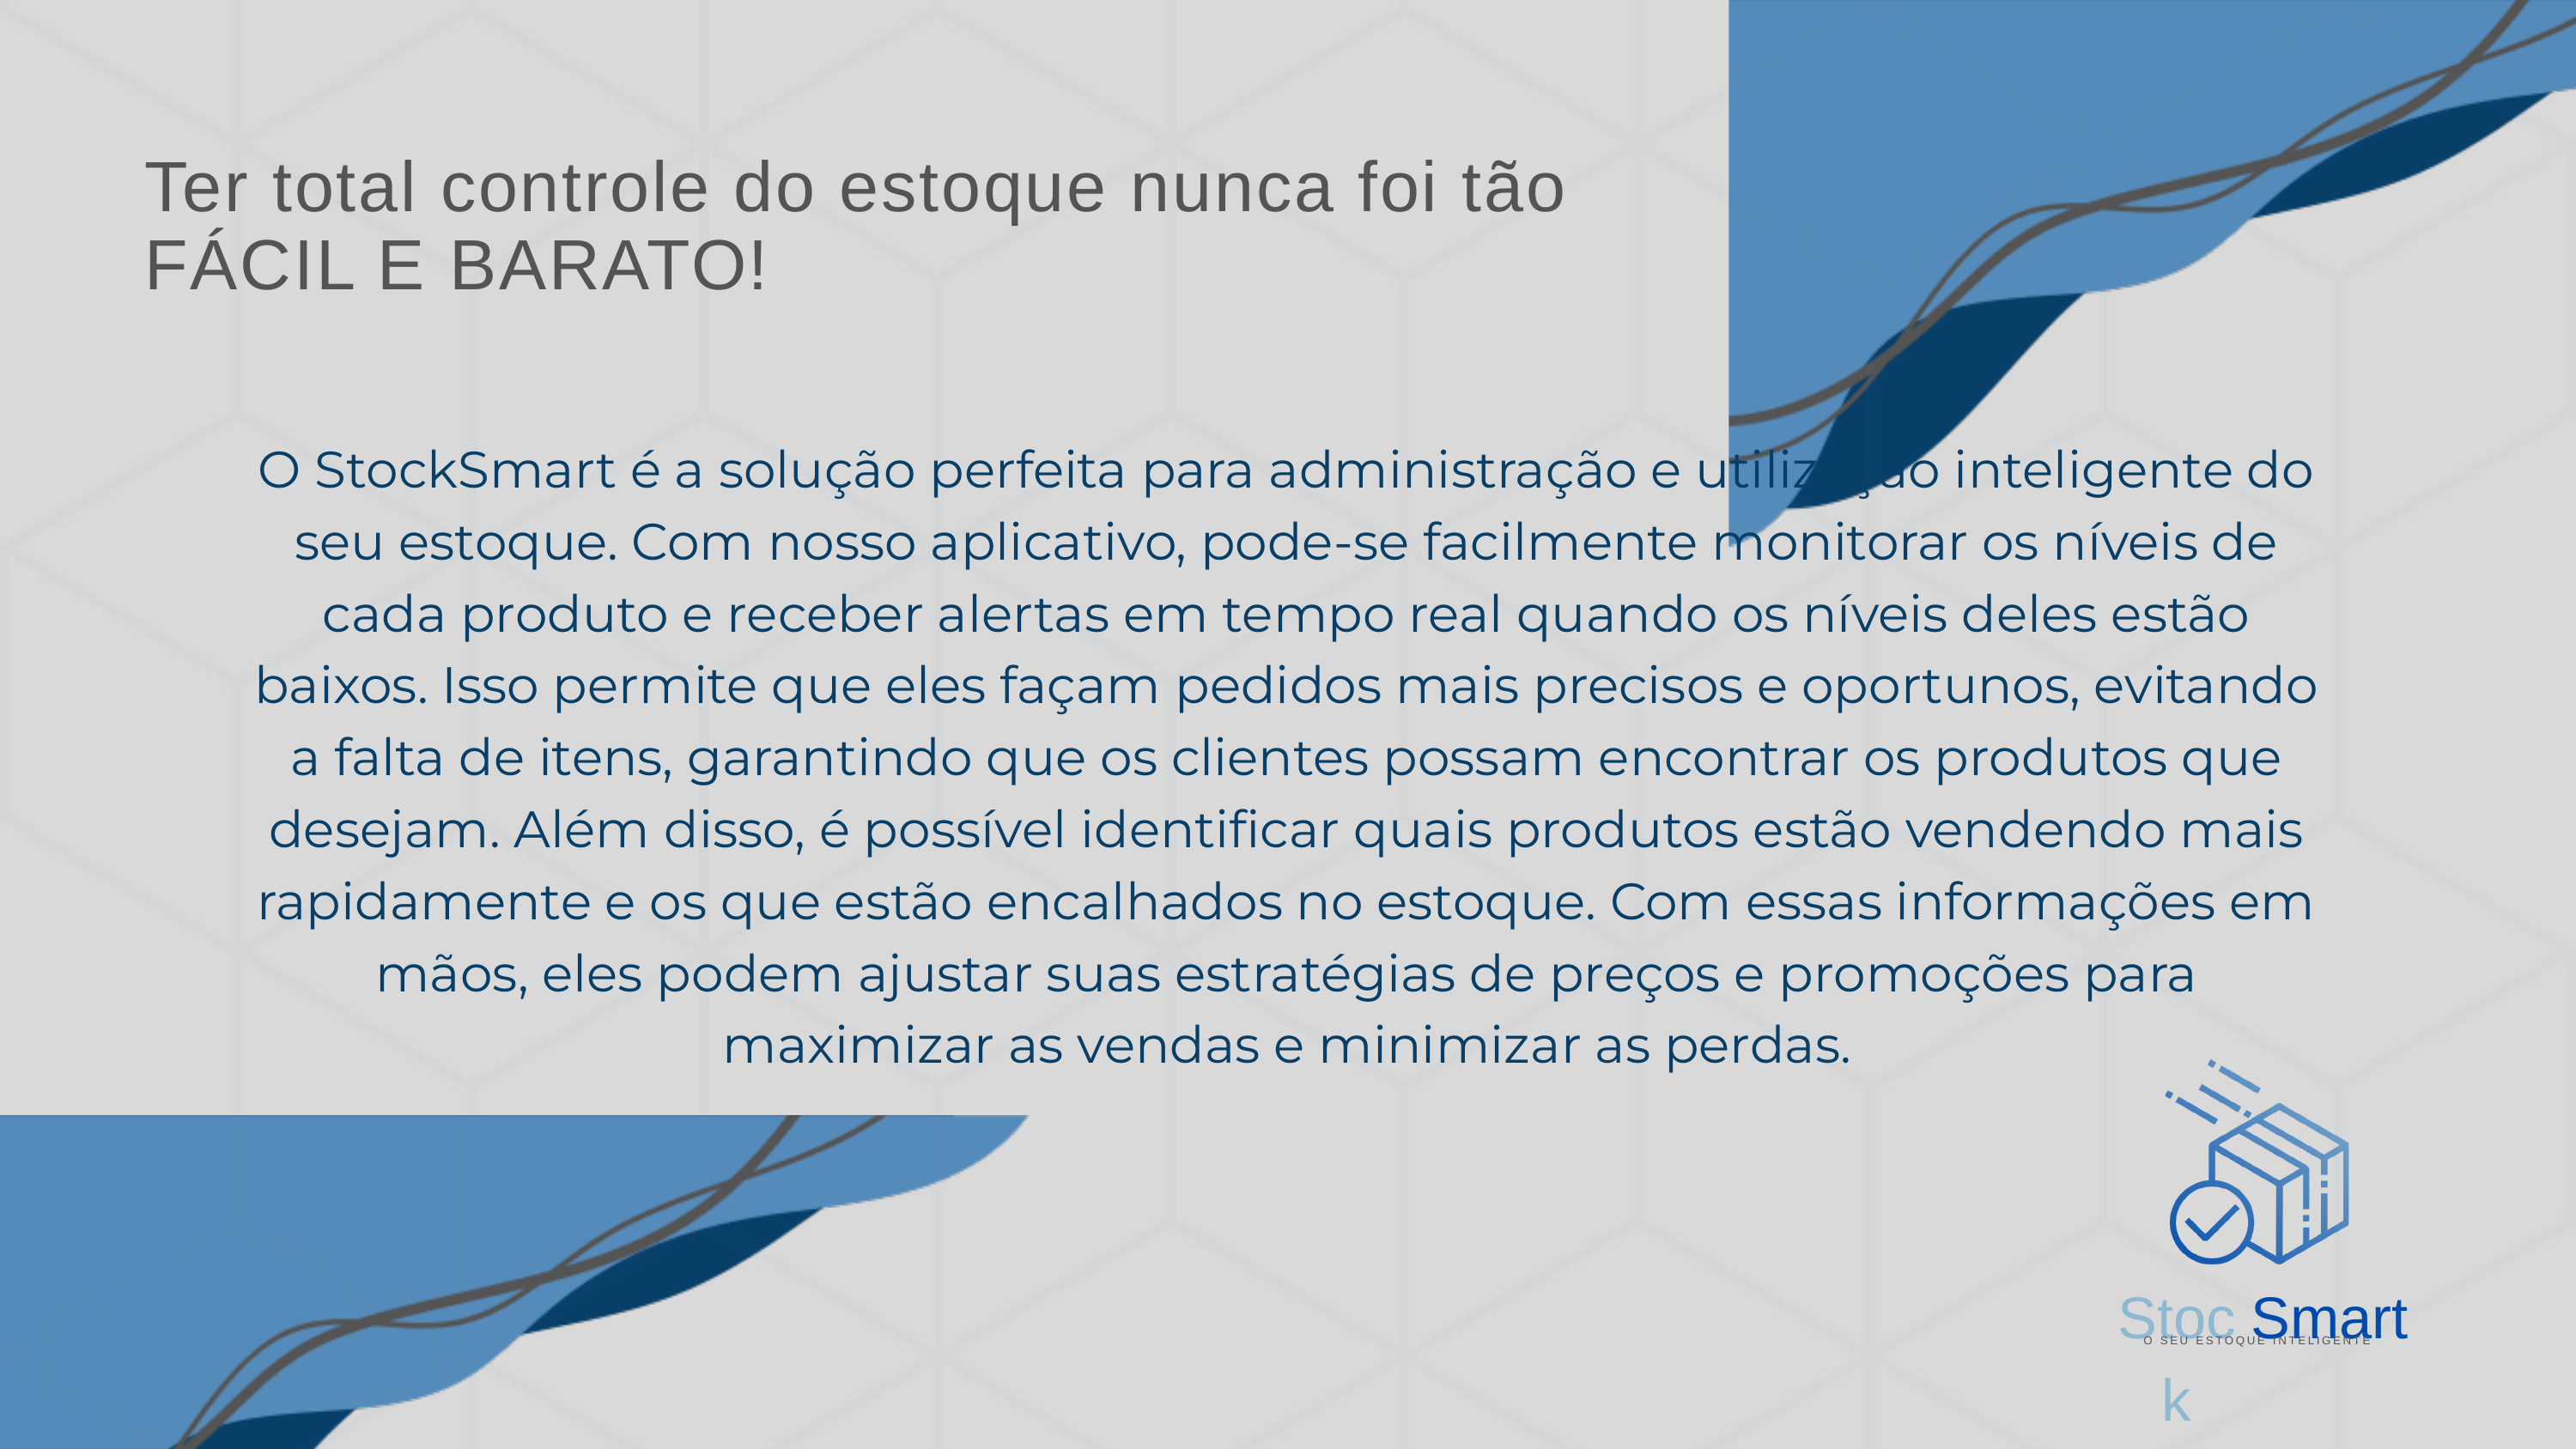

Ter total controle do estoque nunca foi tão
FÁCIL E BARATO!
O StockSmart é a solução perfeita para administração e utilização inteligente do seu estoque. Com nosso aplicativo, pode-se facilmente monitorar os níveis de cada produto e receber alertas em tempo real quando os níveis deles estão baixos. Isso permite que eles façam pedidos mais precisos e oportunos, evitando a falta de itens, garantindo que os clientes possam encontrar os produtos que desejam. Além disso, é possível identificar quais produtos estão vendendo mais rapidamente e os que estão encalhados no estoque. Com essas informações em mãos, eles podem ajustar suas estratégias de preços e promoções para maximizar as vendas e minimizar as perdas.

Stock
Smart
O SEU ESTOQUE INTELIGENTE